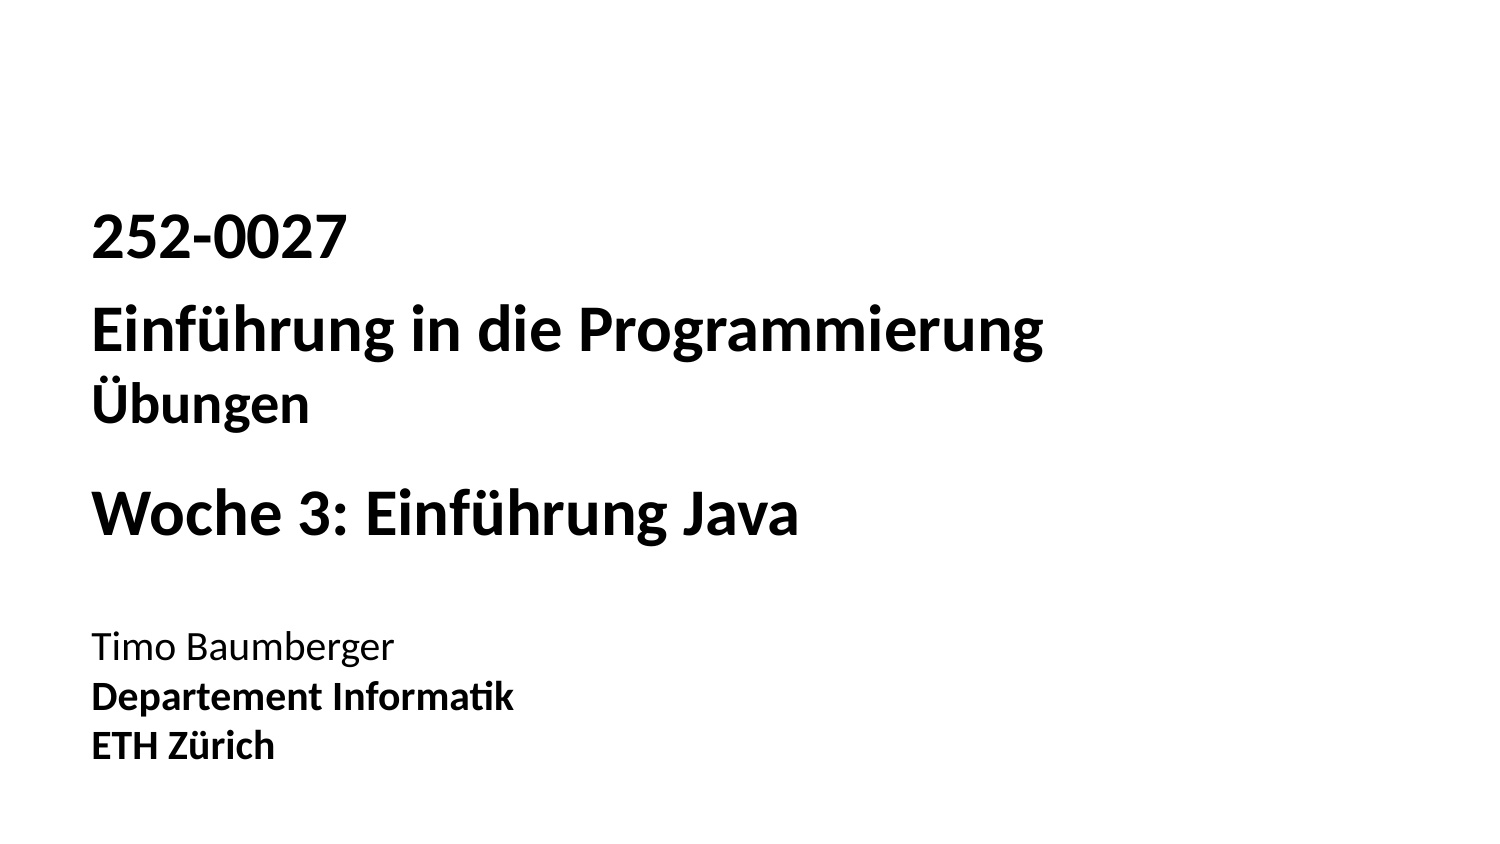

252-0027
Einführung in die Programmierung
Übungen

Woche 3: Einführung Java
Timo Baumberger
Departement Informatik
ETH Zürich